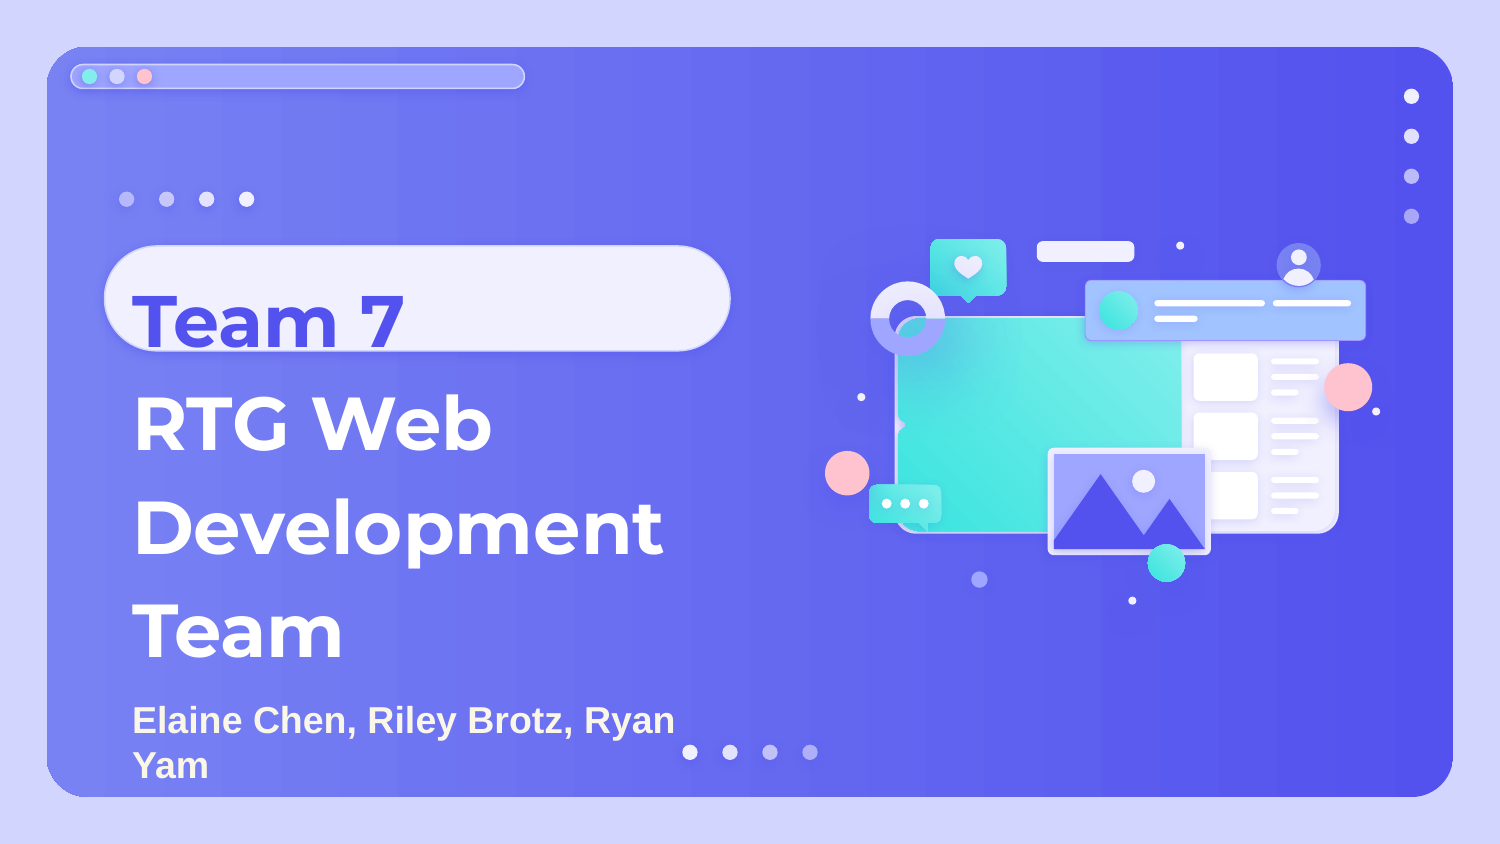

# Team 7
RTG Web Development
Team
Elaine Chen, Riley Brotz, Ryan Yam